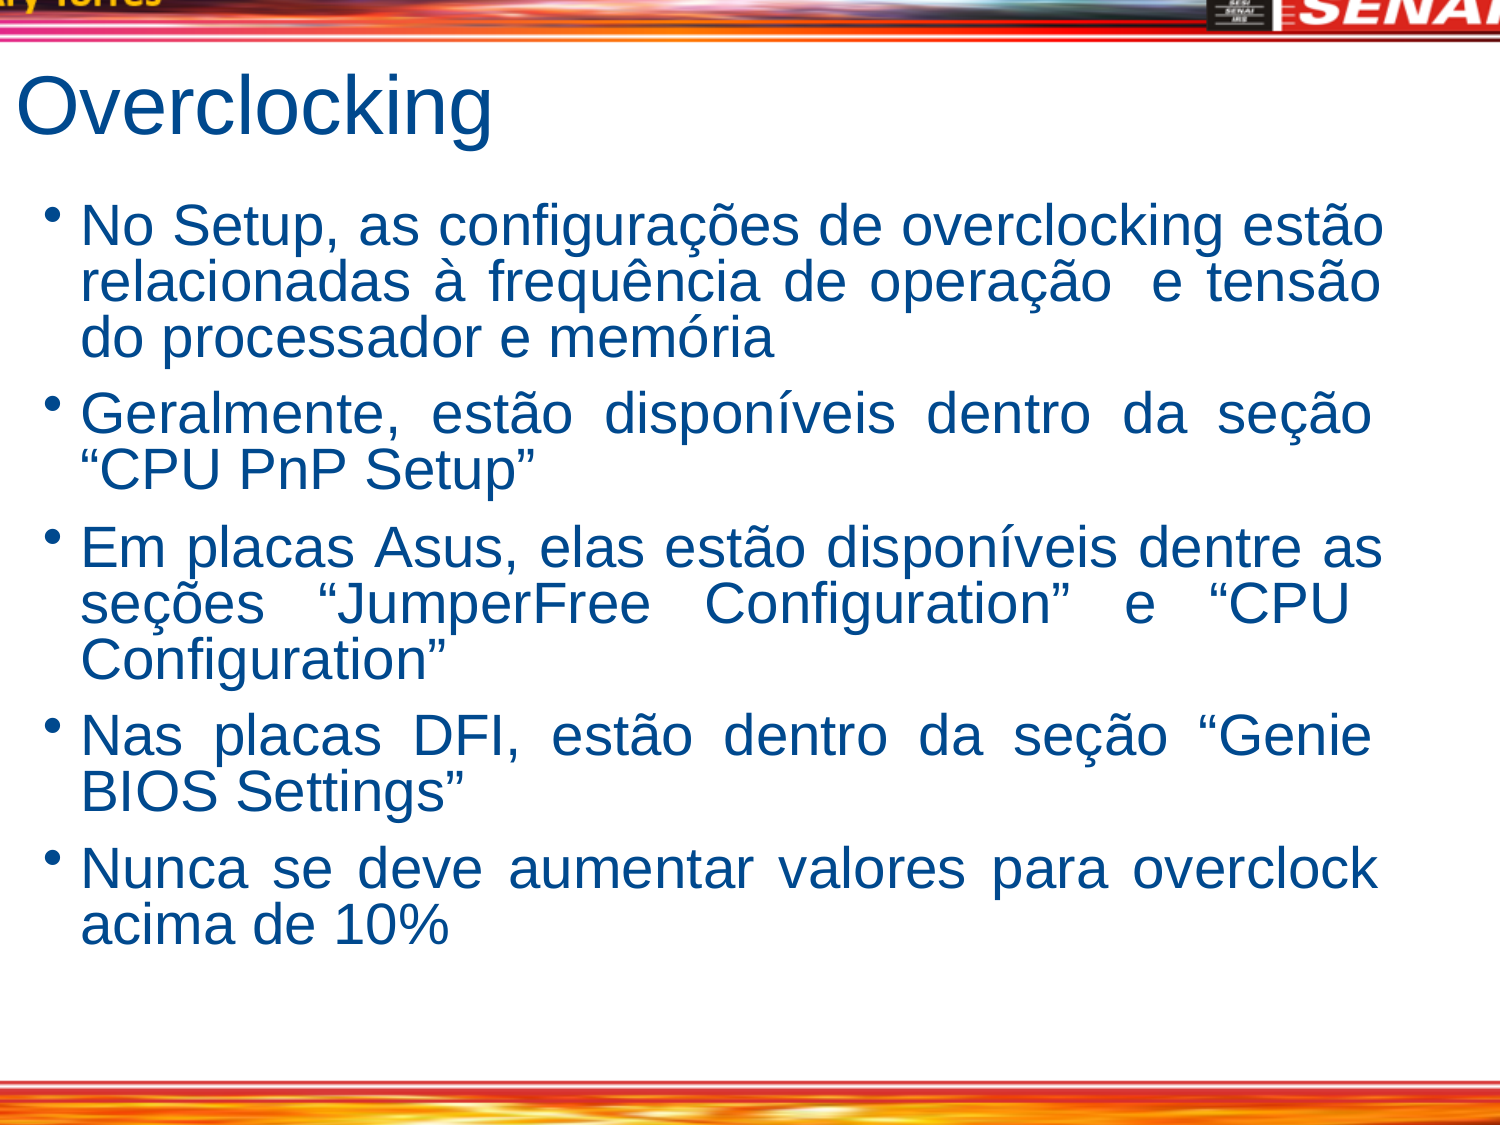

# Overclocking
No Setup, as configurações de overclocking estão  relacionadas à frequência de operação e tensão  do processador e memória
Geralmente, estão disponíveis dentro da seção  “CPU PnP Setup”
Em placas Asus, elas estão disponíveis dentre as  seções “JumperFree Configuration” e “CPU  Configuration”
Nas placas DFI, estão dentro da seção “Genie  BIOS Settings”
Nunca se deve aumentar valores para overclock  acima de 10%